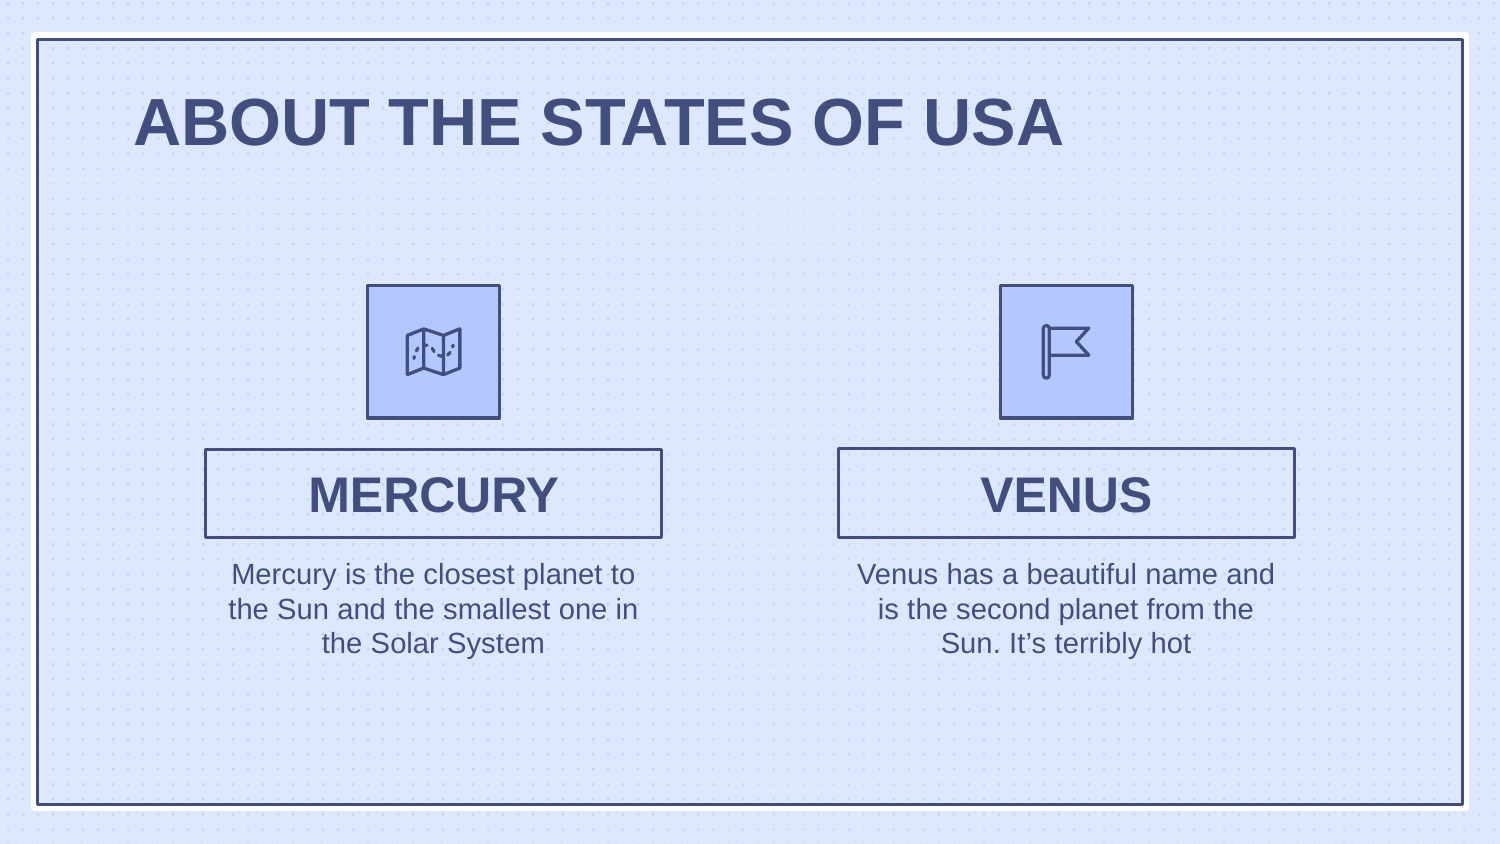

# ABOUT THE STATES OF USA

VENUS
MERCURY
Mercury is the closest planet to the Sun and the smallest one in the Solar System
Venus has a beautiful name and is the second planet from the Sun. It’s terribly hot